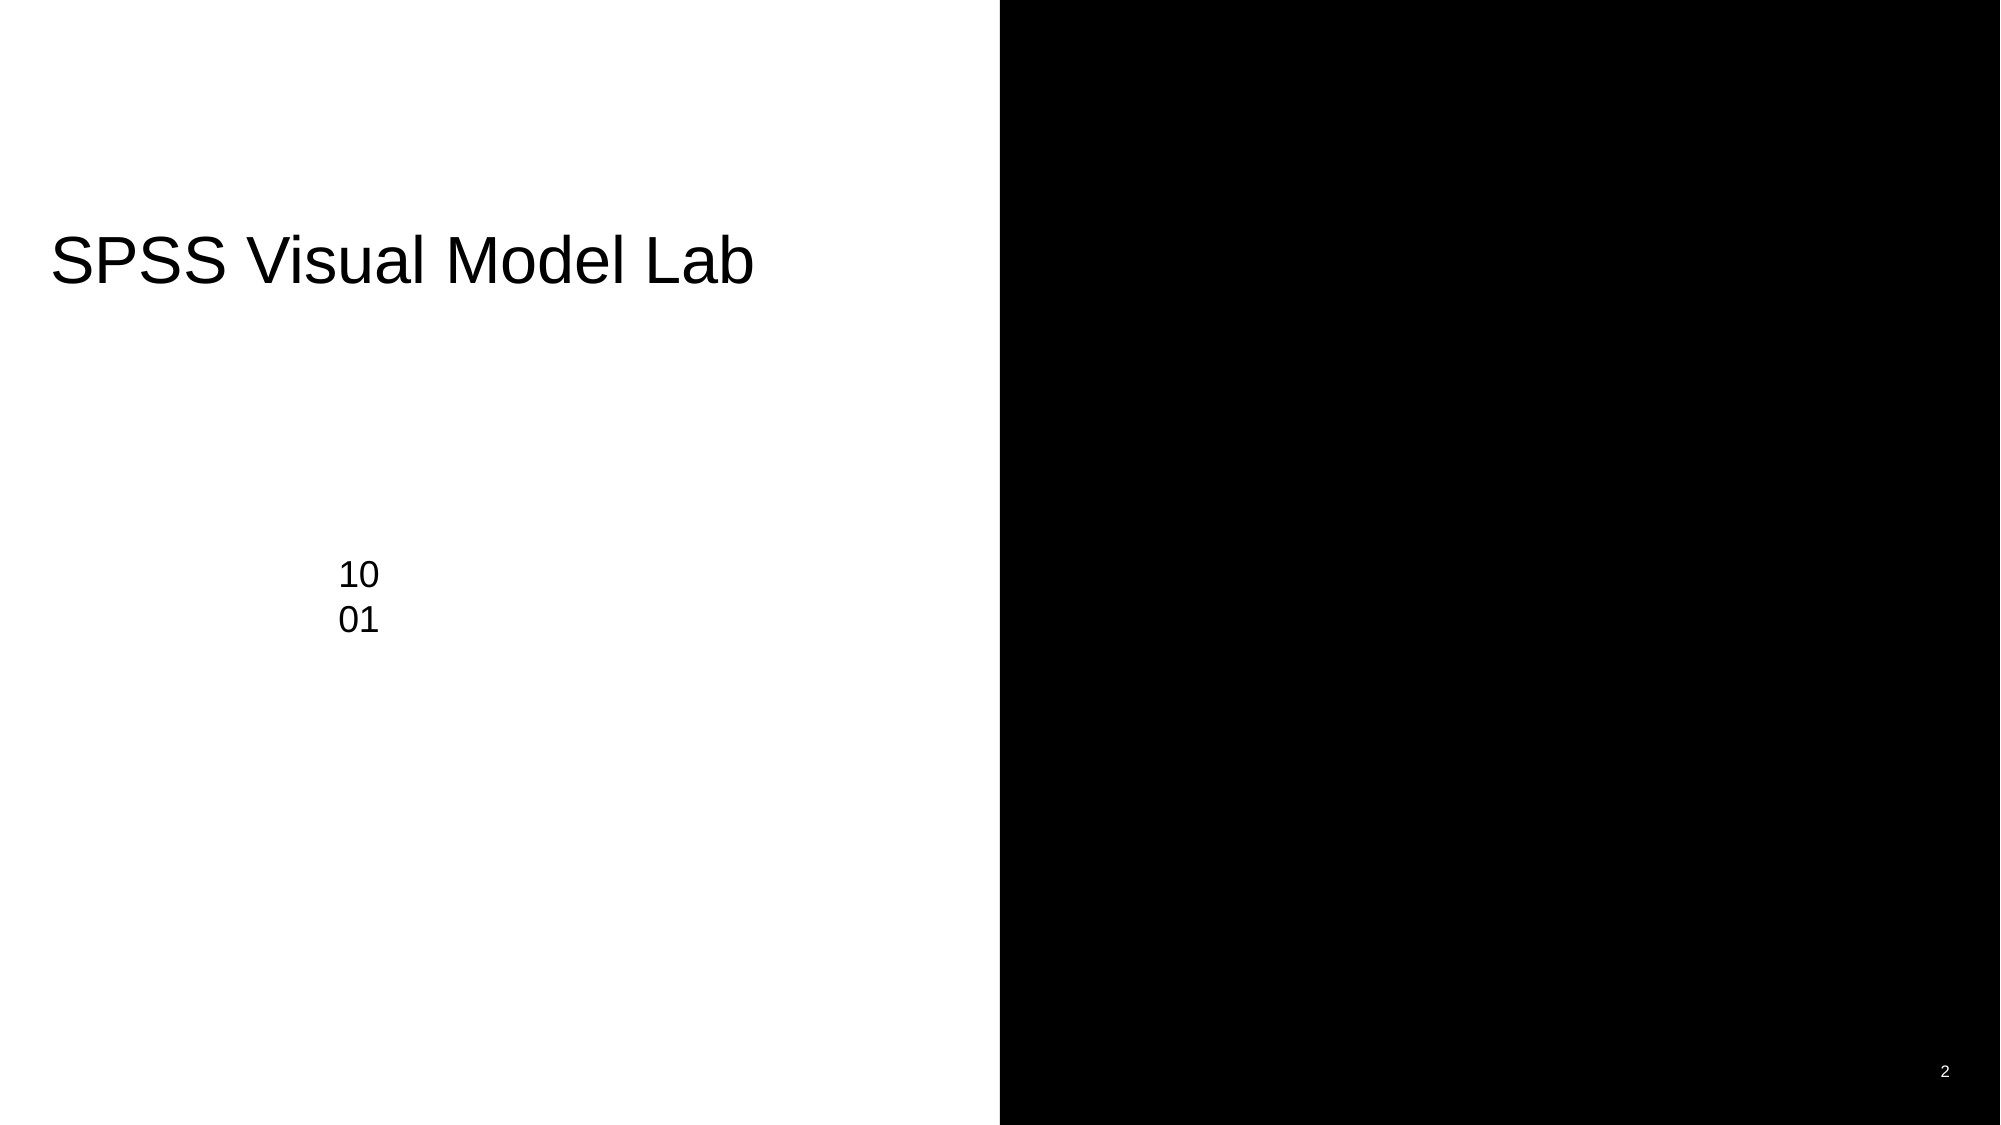

# SPSS Visual Model Lab
10
01
2